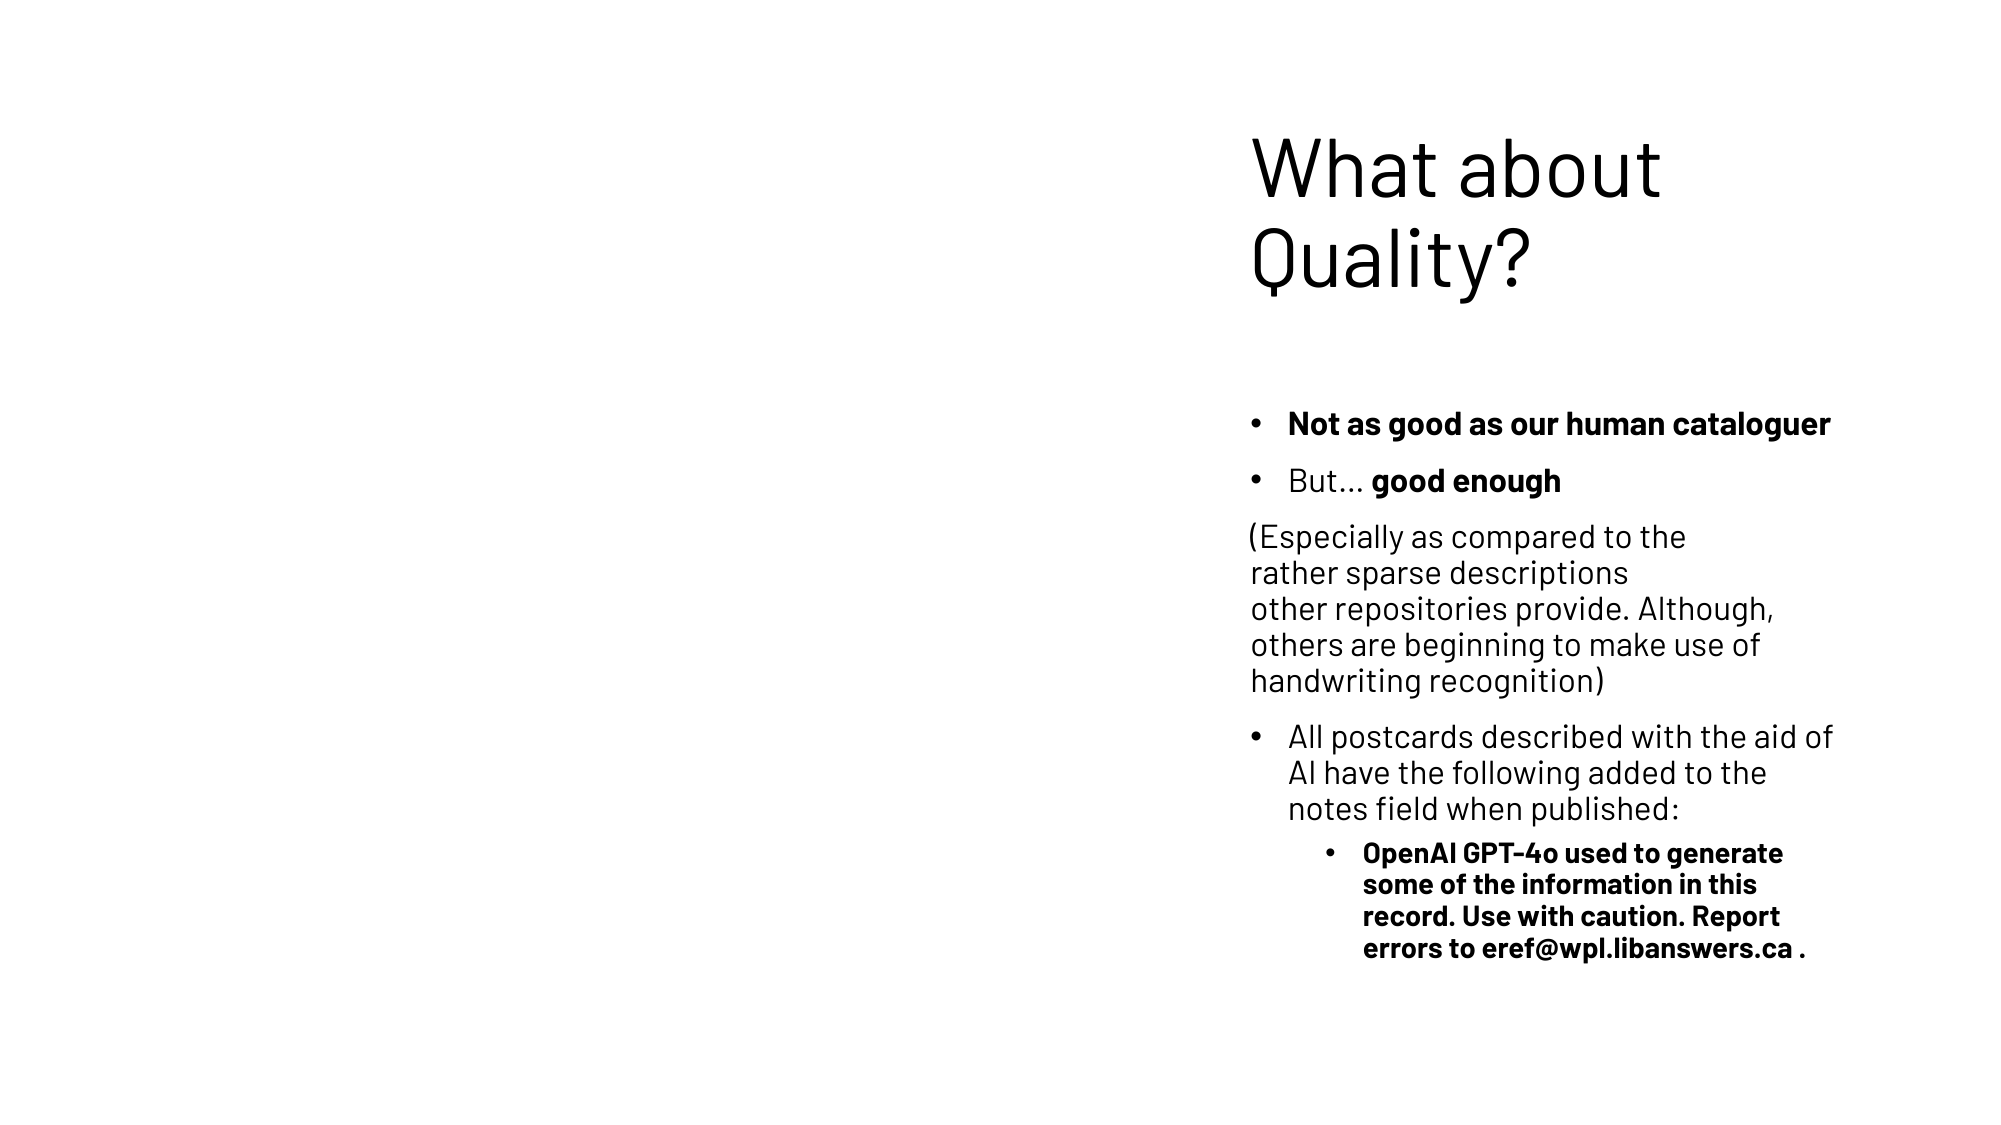

# What about Quality?

Not as good as our human cataloguer
But… good enough
(Especially as compared to the rather sparse descriptions other repositories provide. Although, others are beginning to make use of handwriting recognition)
All postcards described with the aid of AI have the following added to the notes field when published:
OpenAI GPT-4o used to generate some of the information in this record. Use with caution. Report errors to eref@wpl.libanswers.ca .